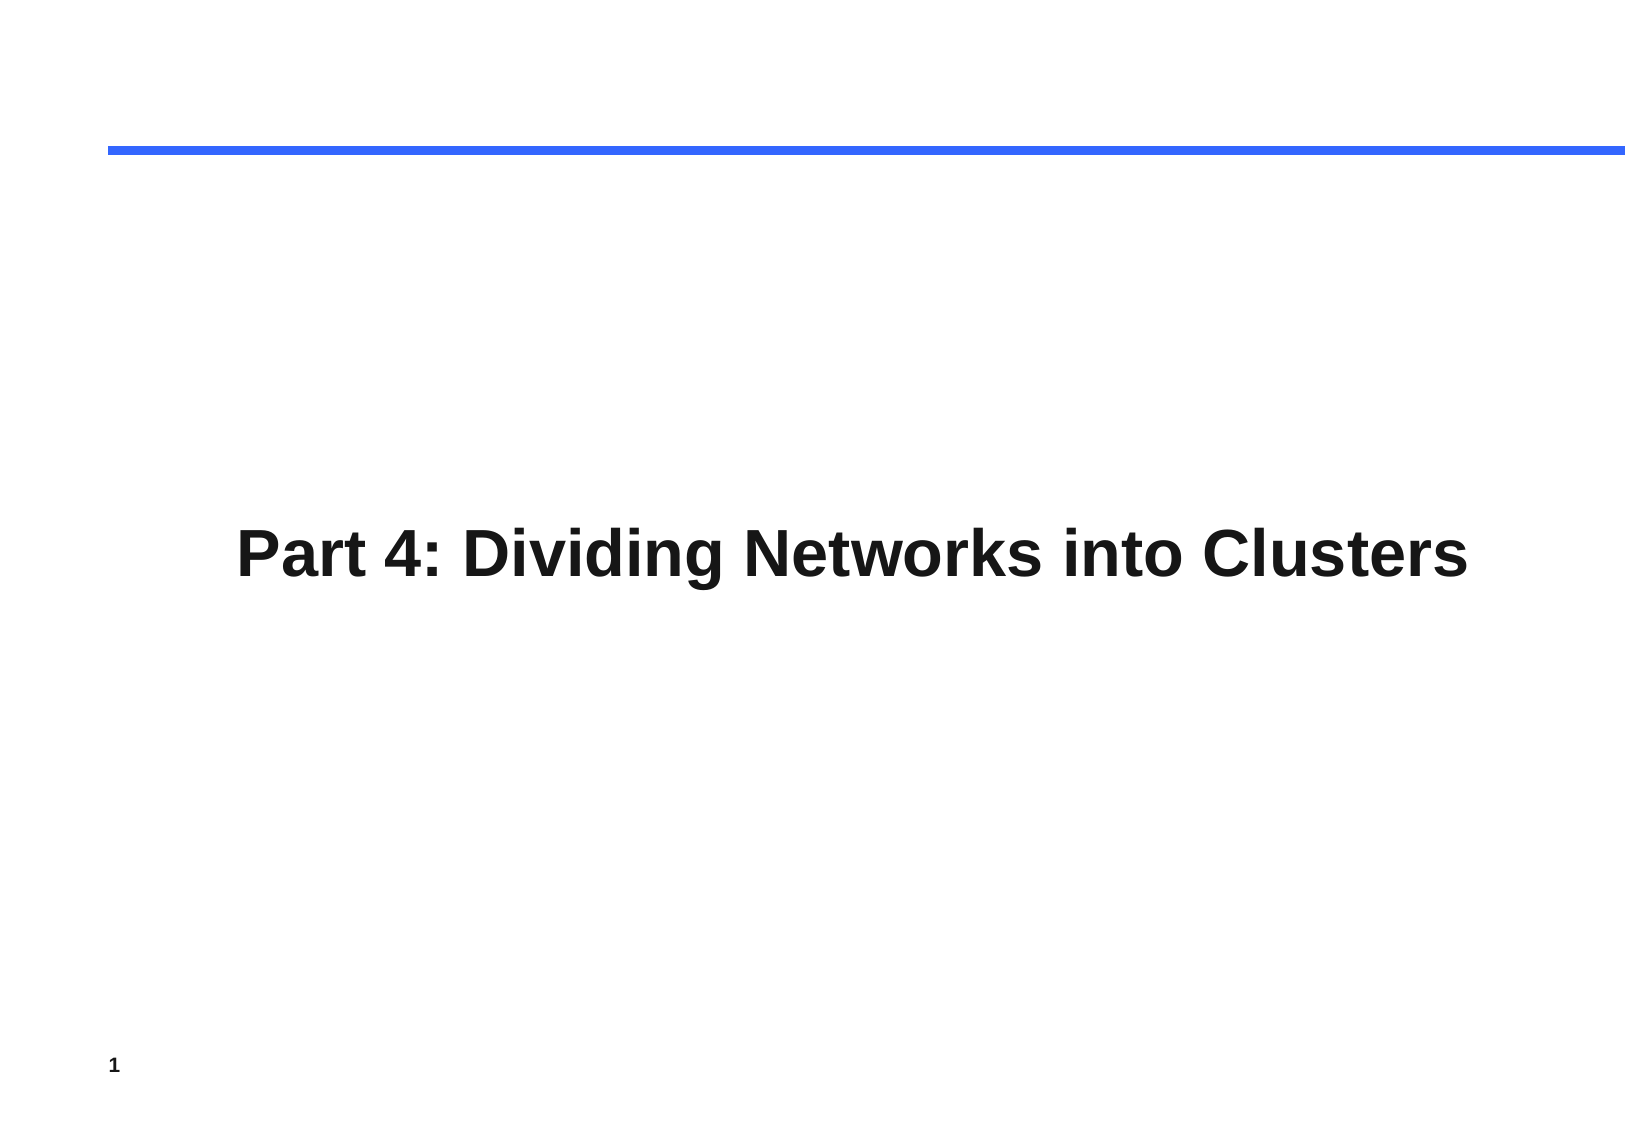

# Part 4: Dividing Networks into Clusters
1